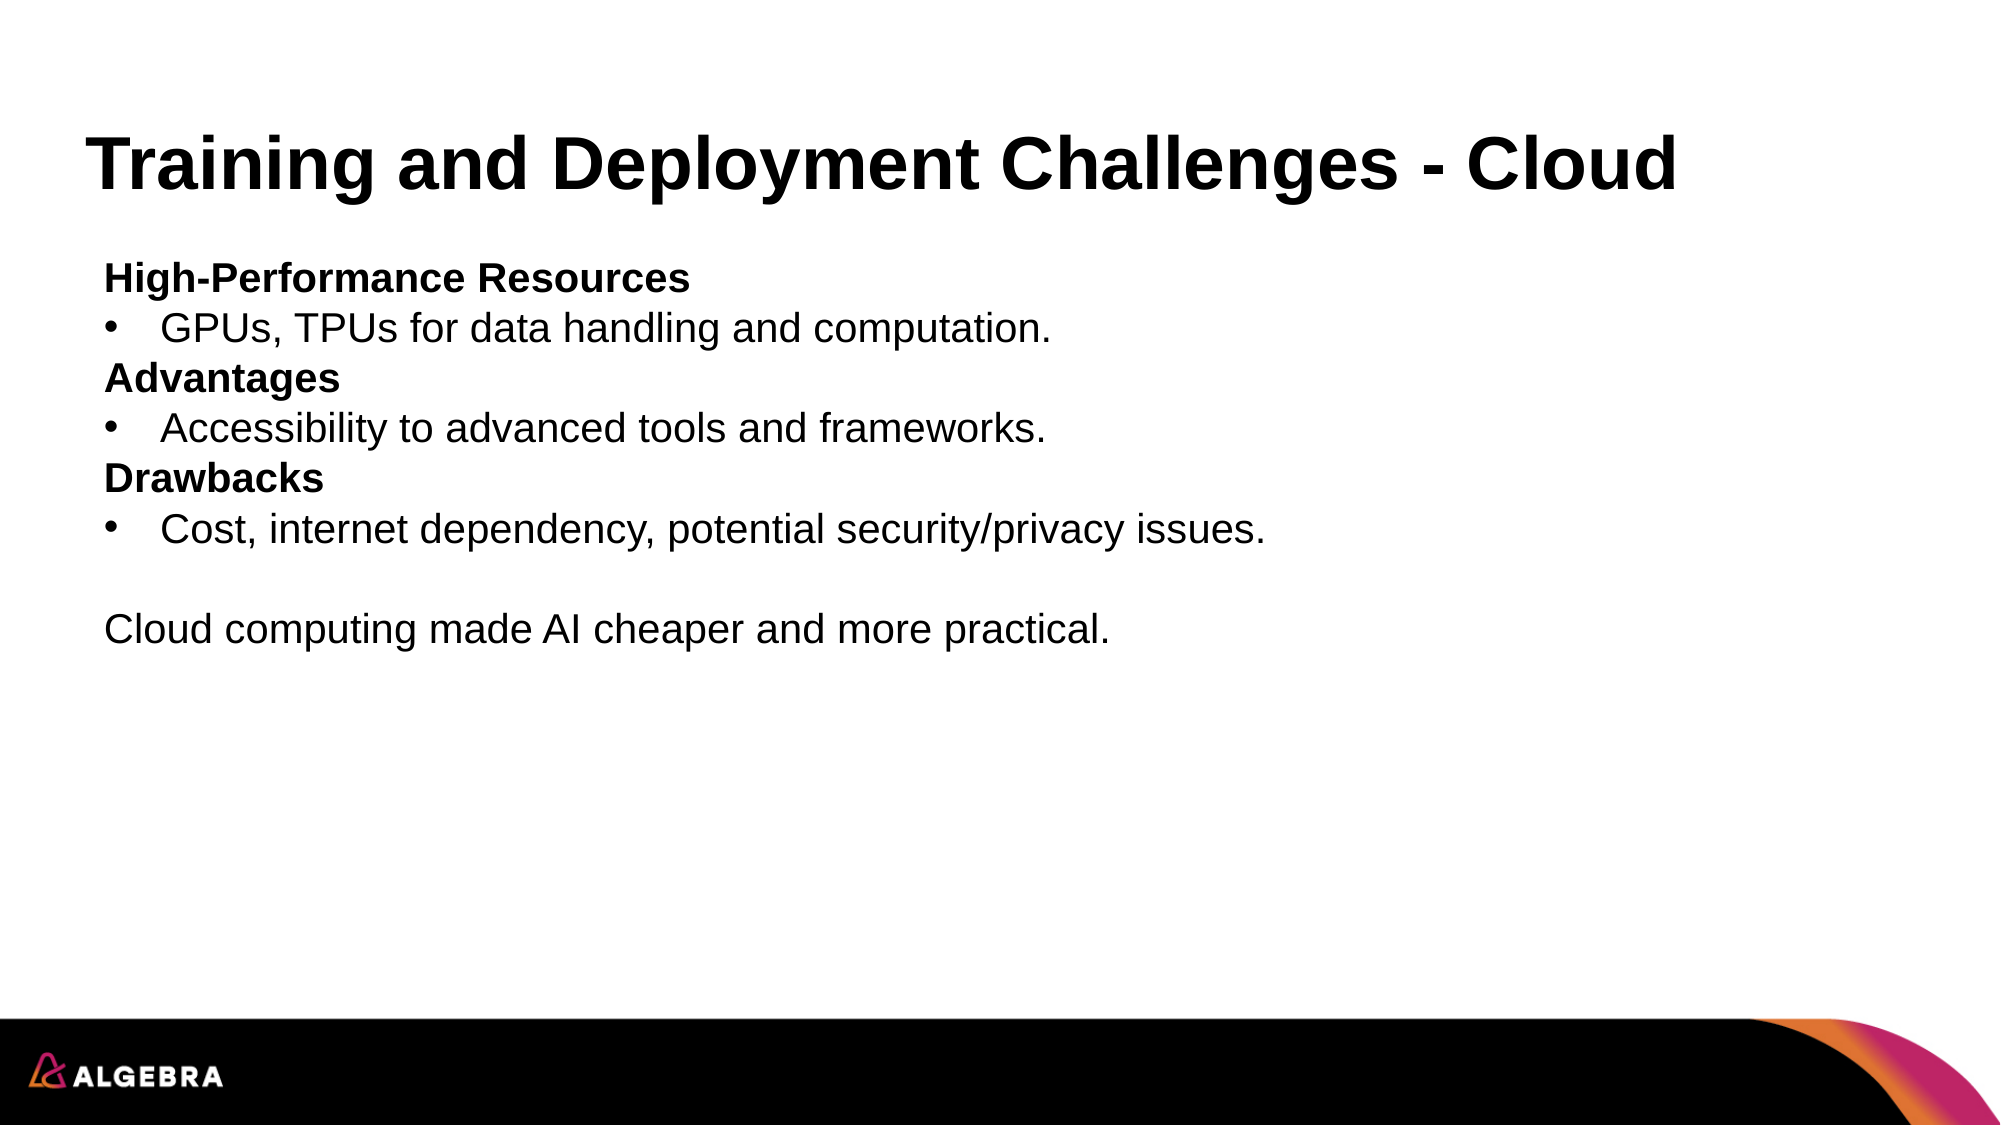

# Training and Deployment Challenges - Cloud
High-Performance Resources
GPUs, TPUs for data handling and computation.
Advantages
Accessibility to advanced tools and frameworks.
Drawbacks
Cost, internet dependency, potential security/privacy issues.

Cloud computing made AI cheaper and more practical.